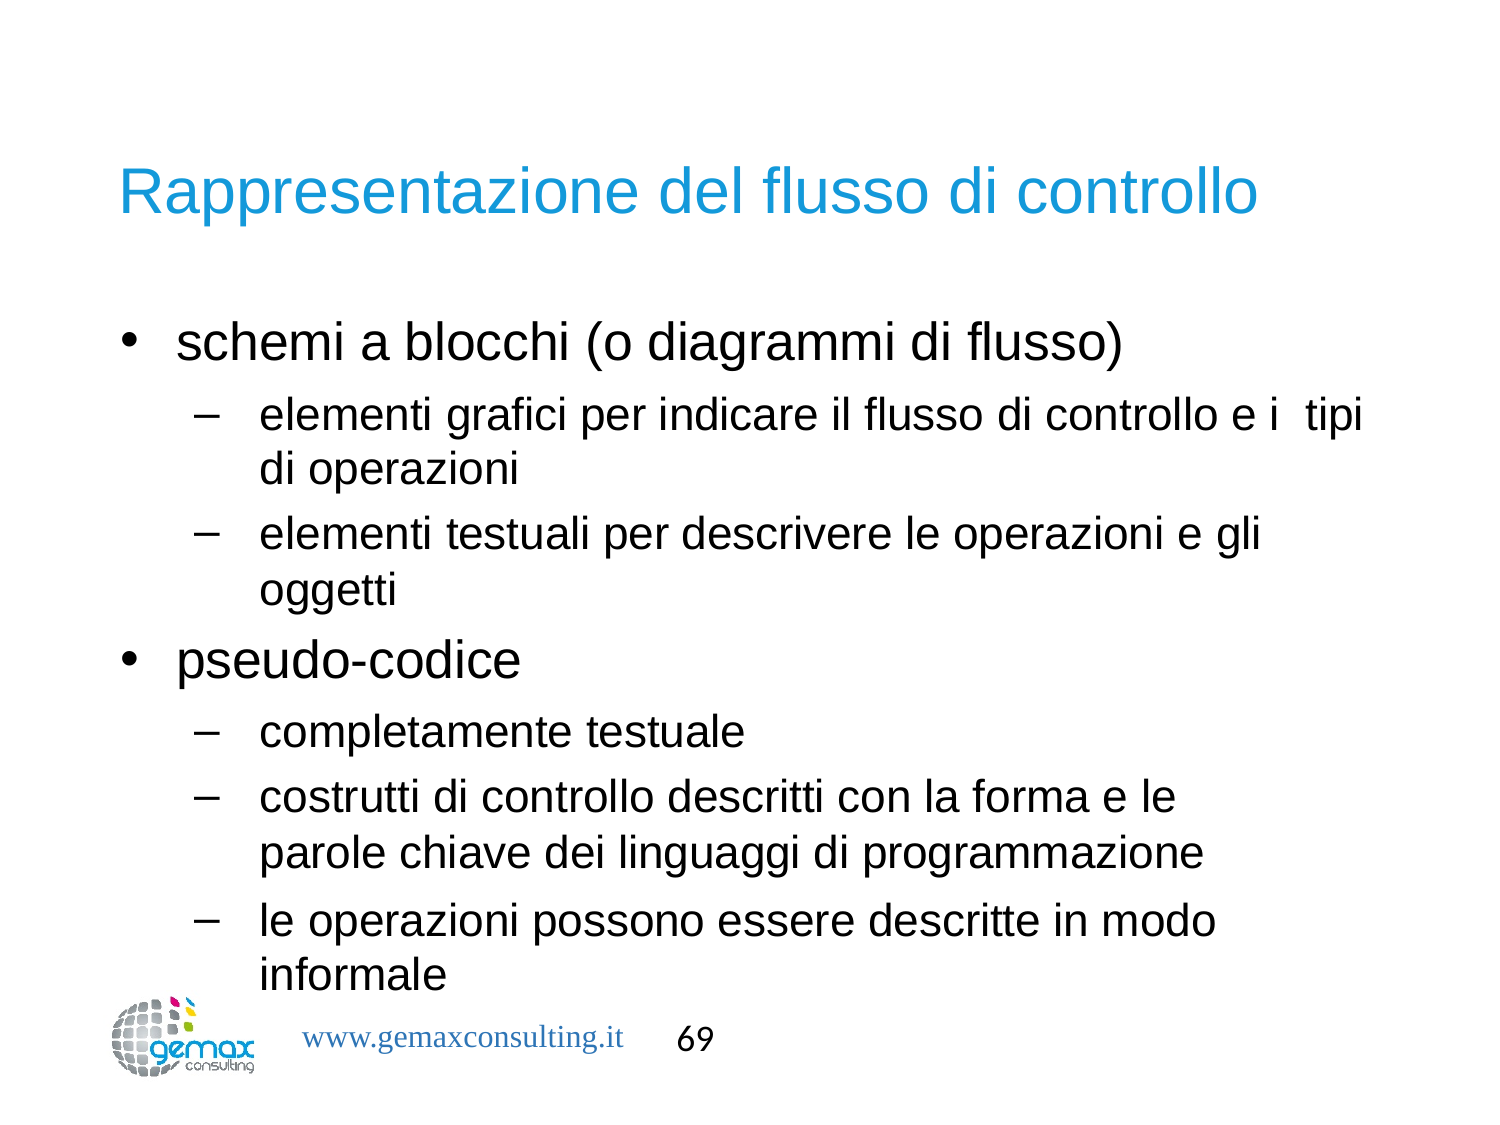

# Rappresentazione del flusso di controllo
schemi a blocchi (o diagrammi di flusso)
elementi grafici per indicare il flusso di controllo e i  tipi di operazioni
elementi testuali per descrivere le operazioni e gli  oggetti
pseudo-codice
completamente testuale
costrutti di controllo descritti con la forma e le  parole chiave dei linguaggi di programmazione
le operazioni possono essere descritte in modo  informale

69